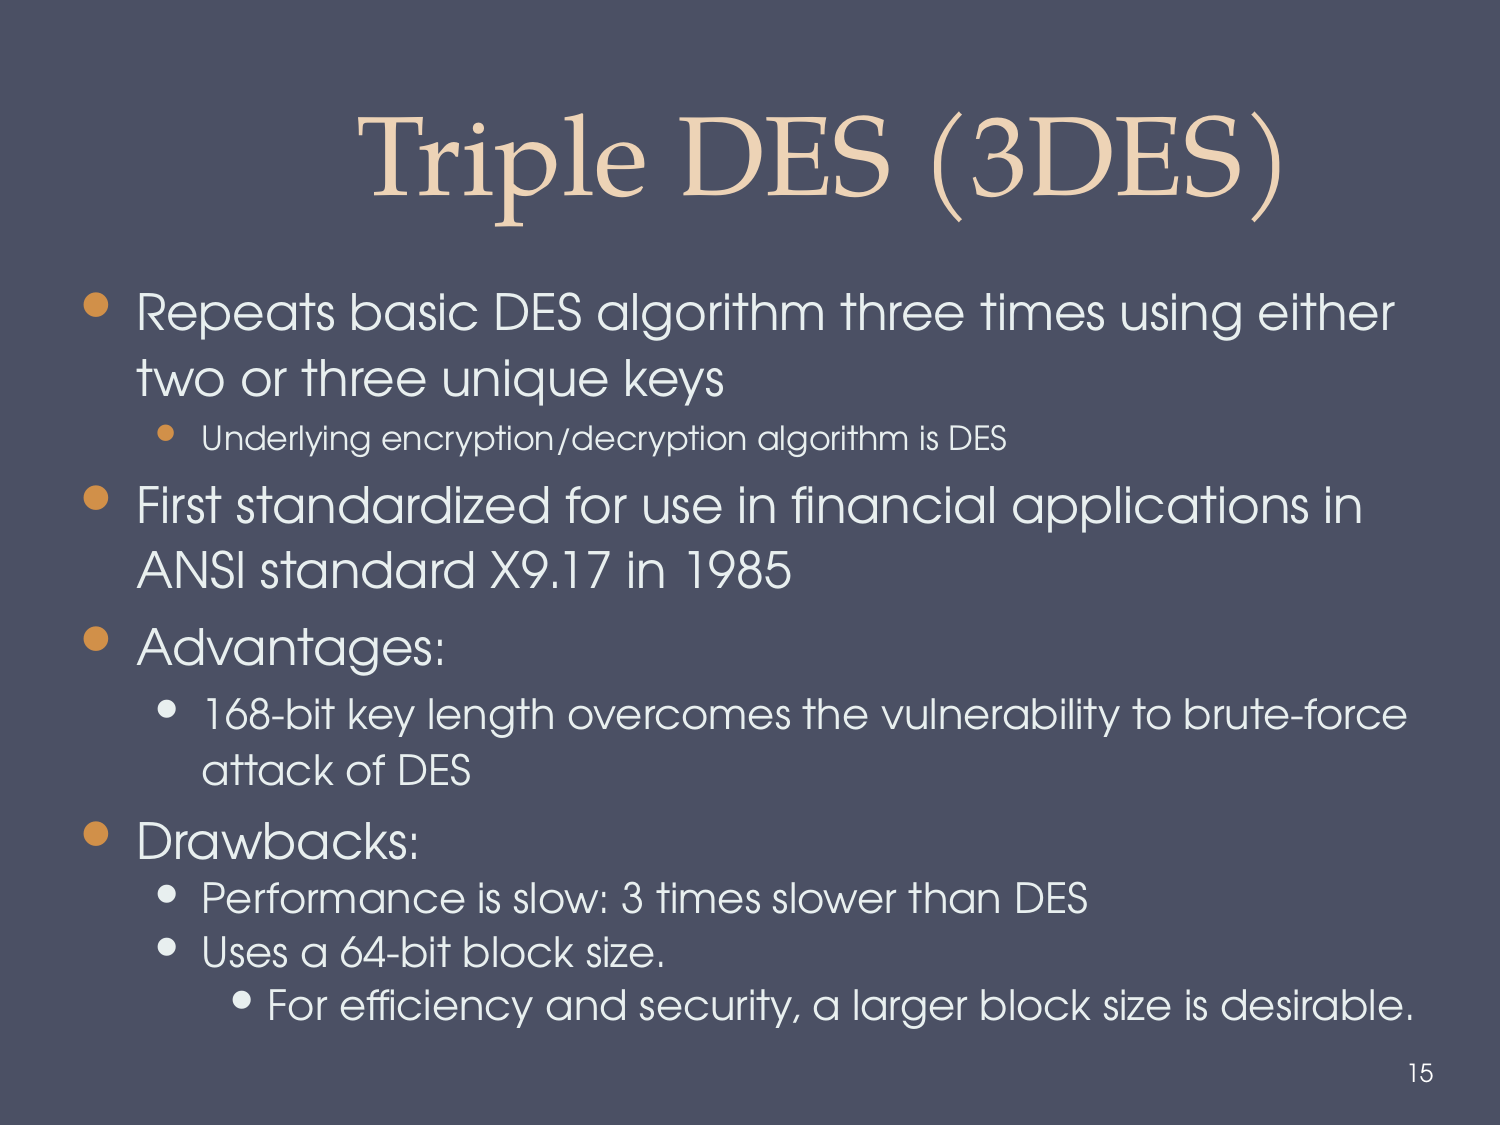

# Triple DES (3DES)
Repeats basic DES algorithm three times using either two or three unique keys
Underlying encryption/decryption algorithm is DES
First standardized for use in financial applications in ANSI standard X9.17 in 1985
Advantages:
168-bit key length overcomes the vulnerability to brute-force attack of DES
Drawbacks:
Performance is slow: 3 times slower than DES
Uses a 64-bit block size.
For efficiency and security, a larger block size is desirable.

15